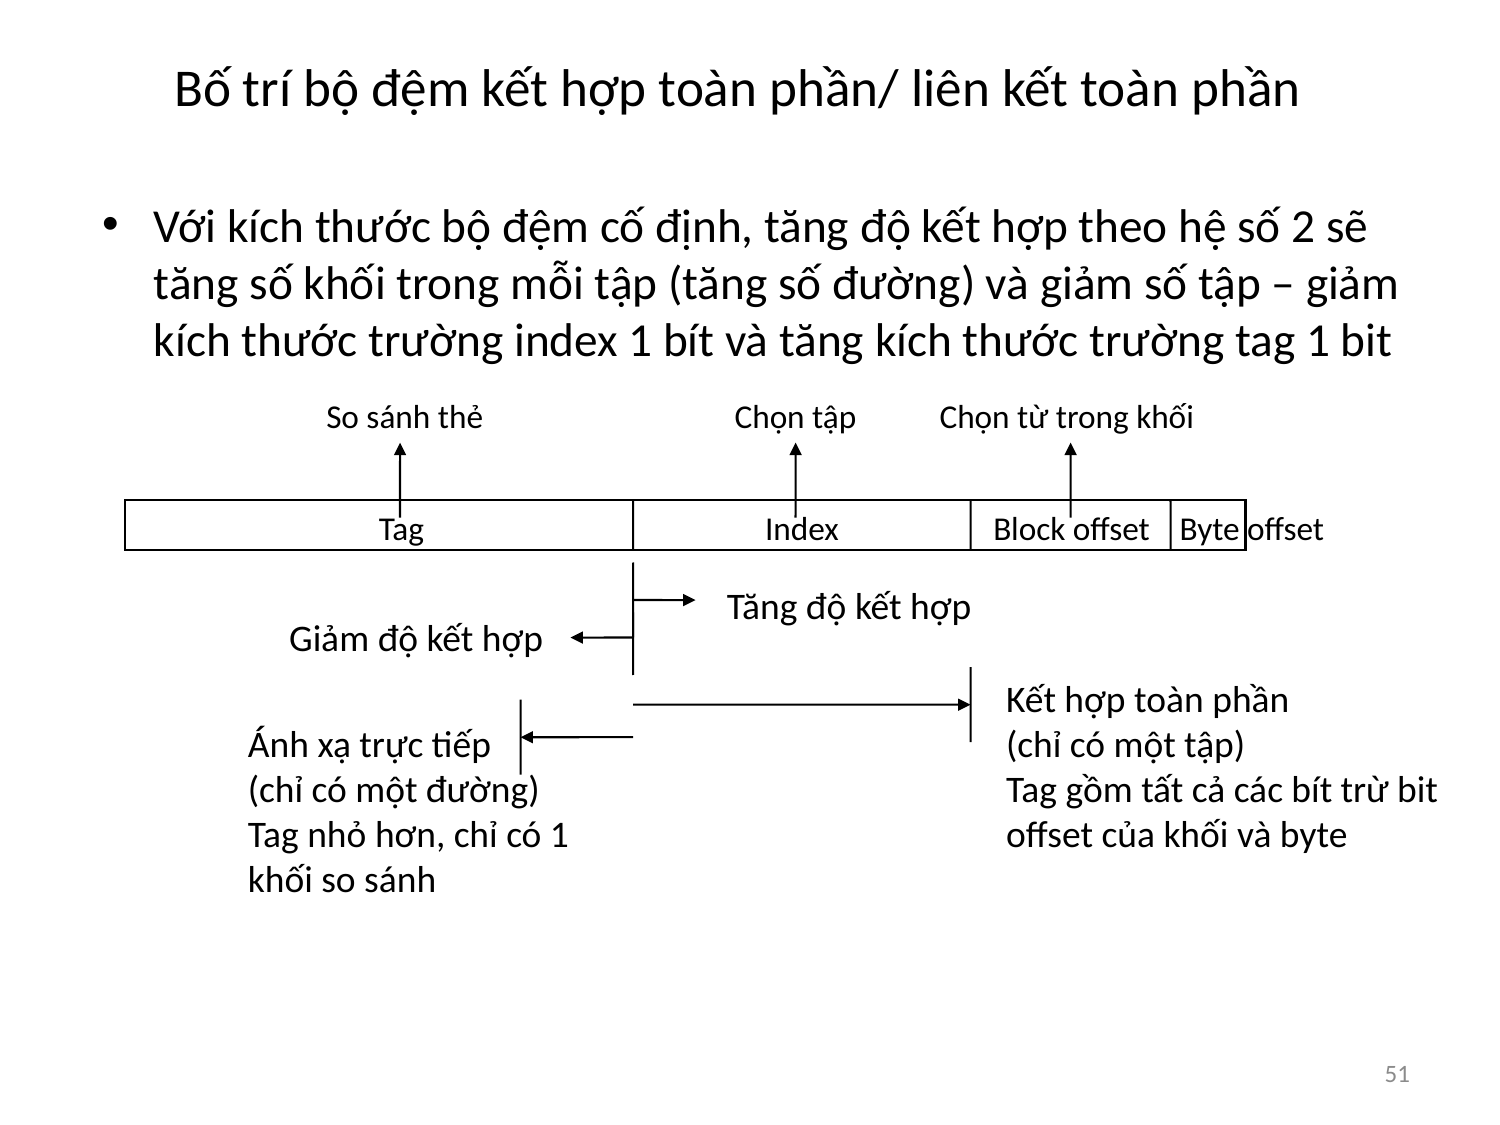

# Bố trí bộ đệm kết hợp toàn phần/ liên kết toàn phần
Với kích thước bộ đệm cố định, tăng độ kết hợp theo hệ số 2 sẽ tăng số khối trong mỗi tập (tăng số đường) và giảm số tập – giảm kích thước trường index 1 bít và tăng kích thước trường tag 1 bit
So sánh thẻ

Chọn tập

Chọn từ trong khối

Tag

Index

Block offset
Byte offset

Tăng độ kết hợp

Giảm độ kết hợp

Kết hợp toàn phần
(chỉ có một tập)
Tag gồm tất cả các bít trừ bit
offset của khối và byte

Ánh xạ trực tiếp
(chỉ có một đường)
Tag nhỏ hơn, chỉ có 1 khối so sánh

51